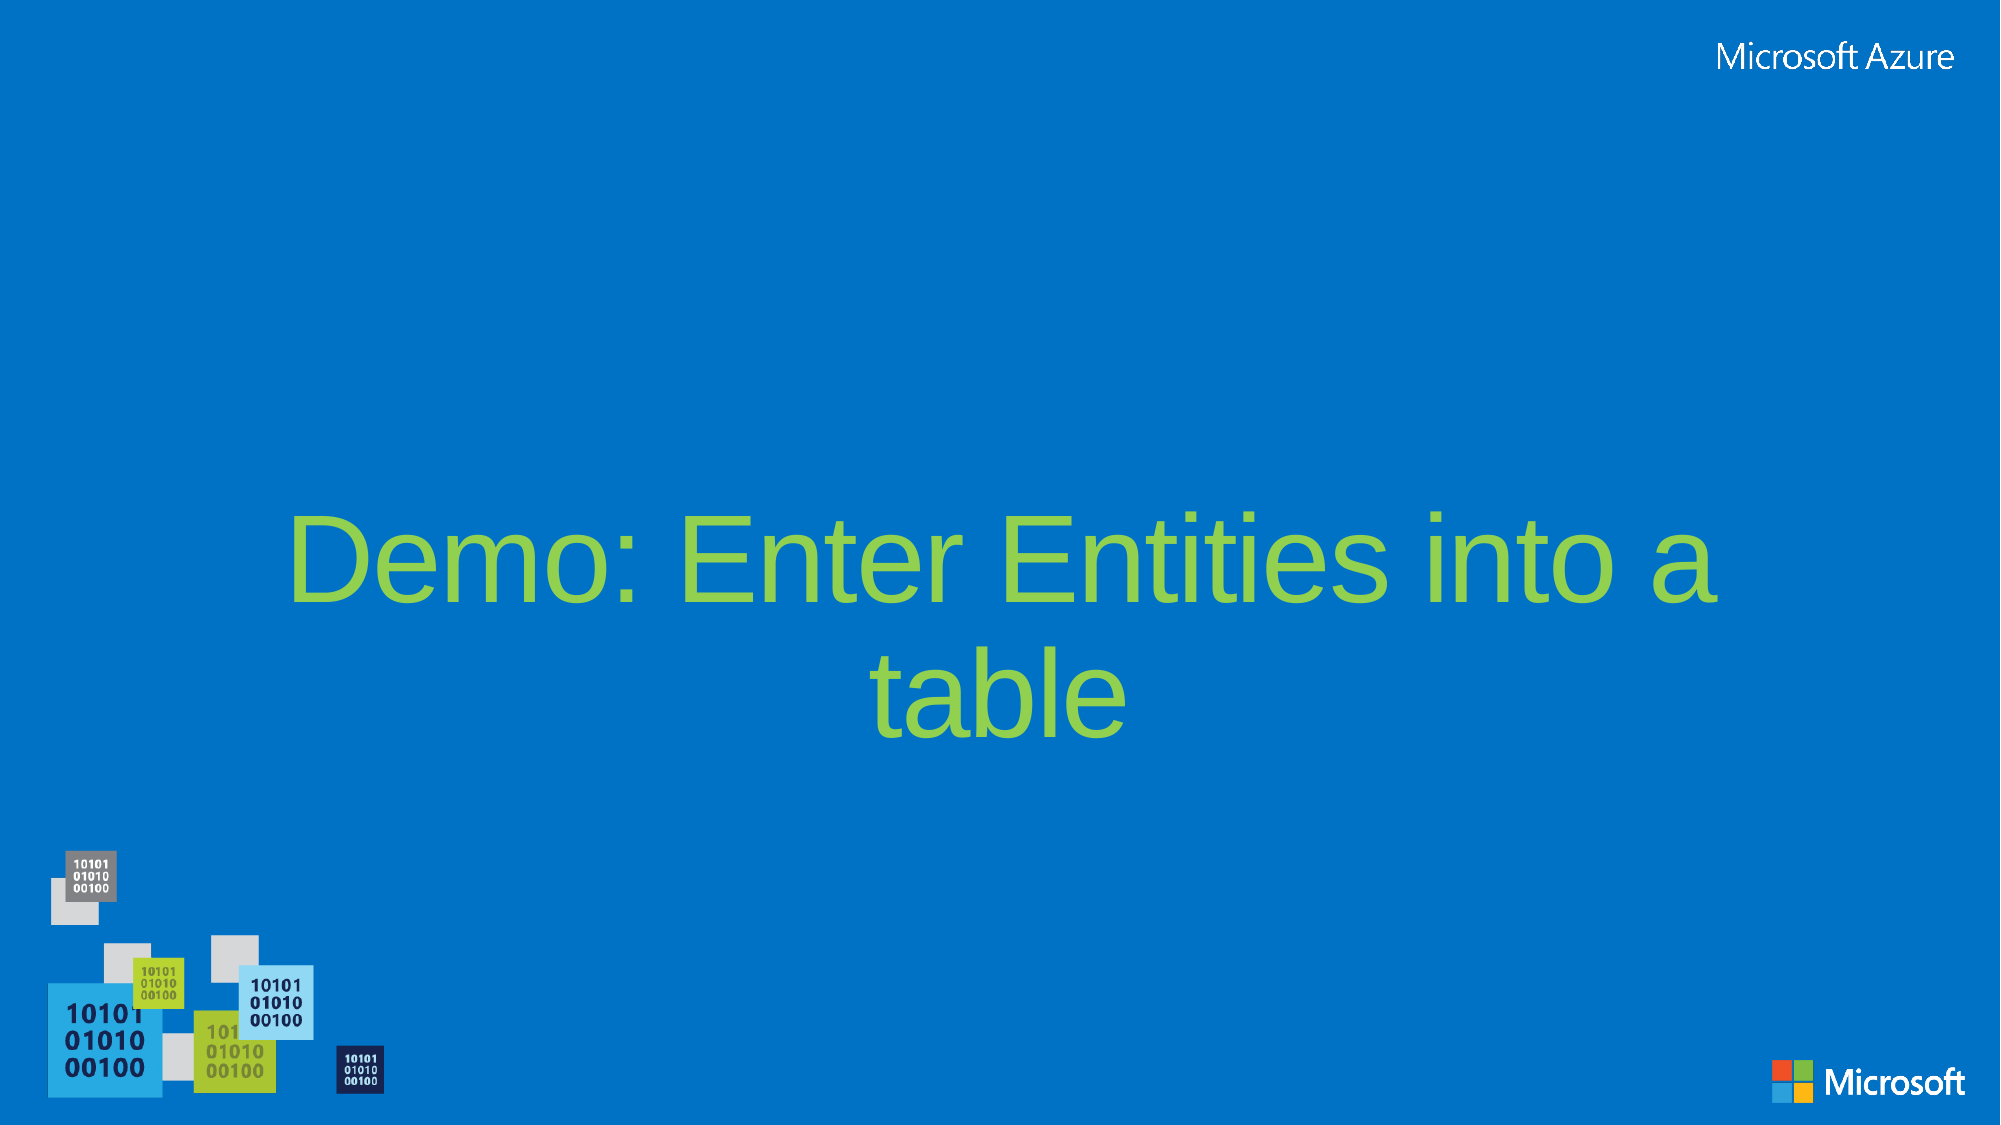

# Demo: Enter Entities into a table